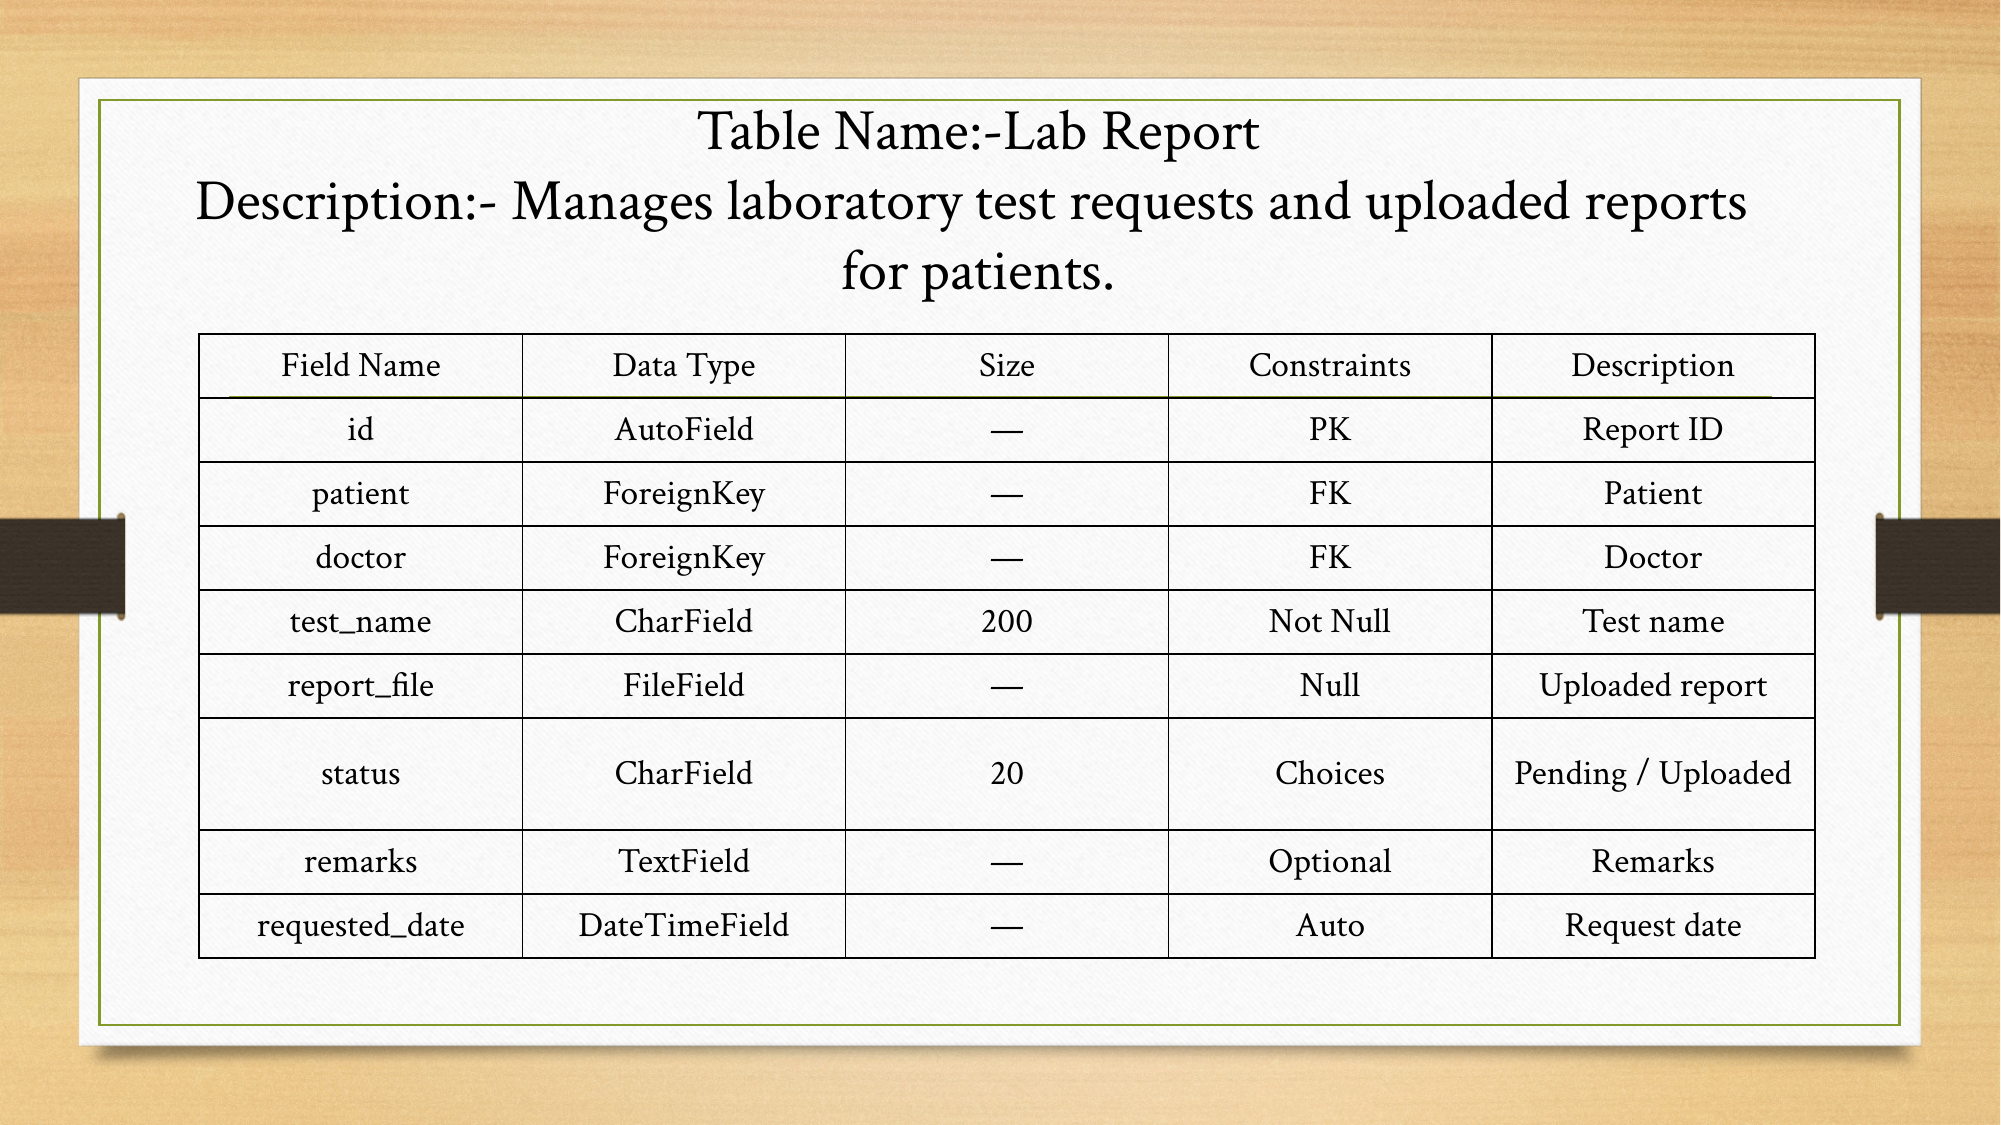

Table Name:-Lab Report
Description:- Manages laboratory test requests and uploaded reports
for patients.

| Field Name | Data Type | Size | Constraints | Description |
| --- | --- | --- | --- | --- |
| id | AutoField | — | PK | Report ID |
| patient | ForeignKey | — | FK | Patient |
| doctor | ForeignKey | — | FK | Doctor |
| test\_name | CharField | 200 | Not Null | Test name |
| report\_file | FileField | — | Null | Uploaded report |
| status | CharField | 20 | Choices | Pending / Uploaded |
| remarks | TextField | — | Optional | Remarks |
| requested\_date | DateTimeField | — | Auto | Request date |